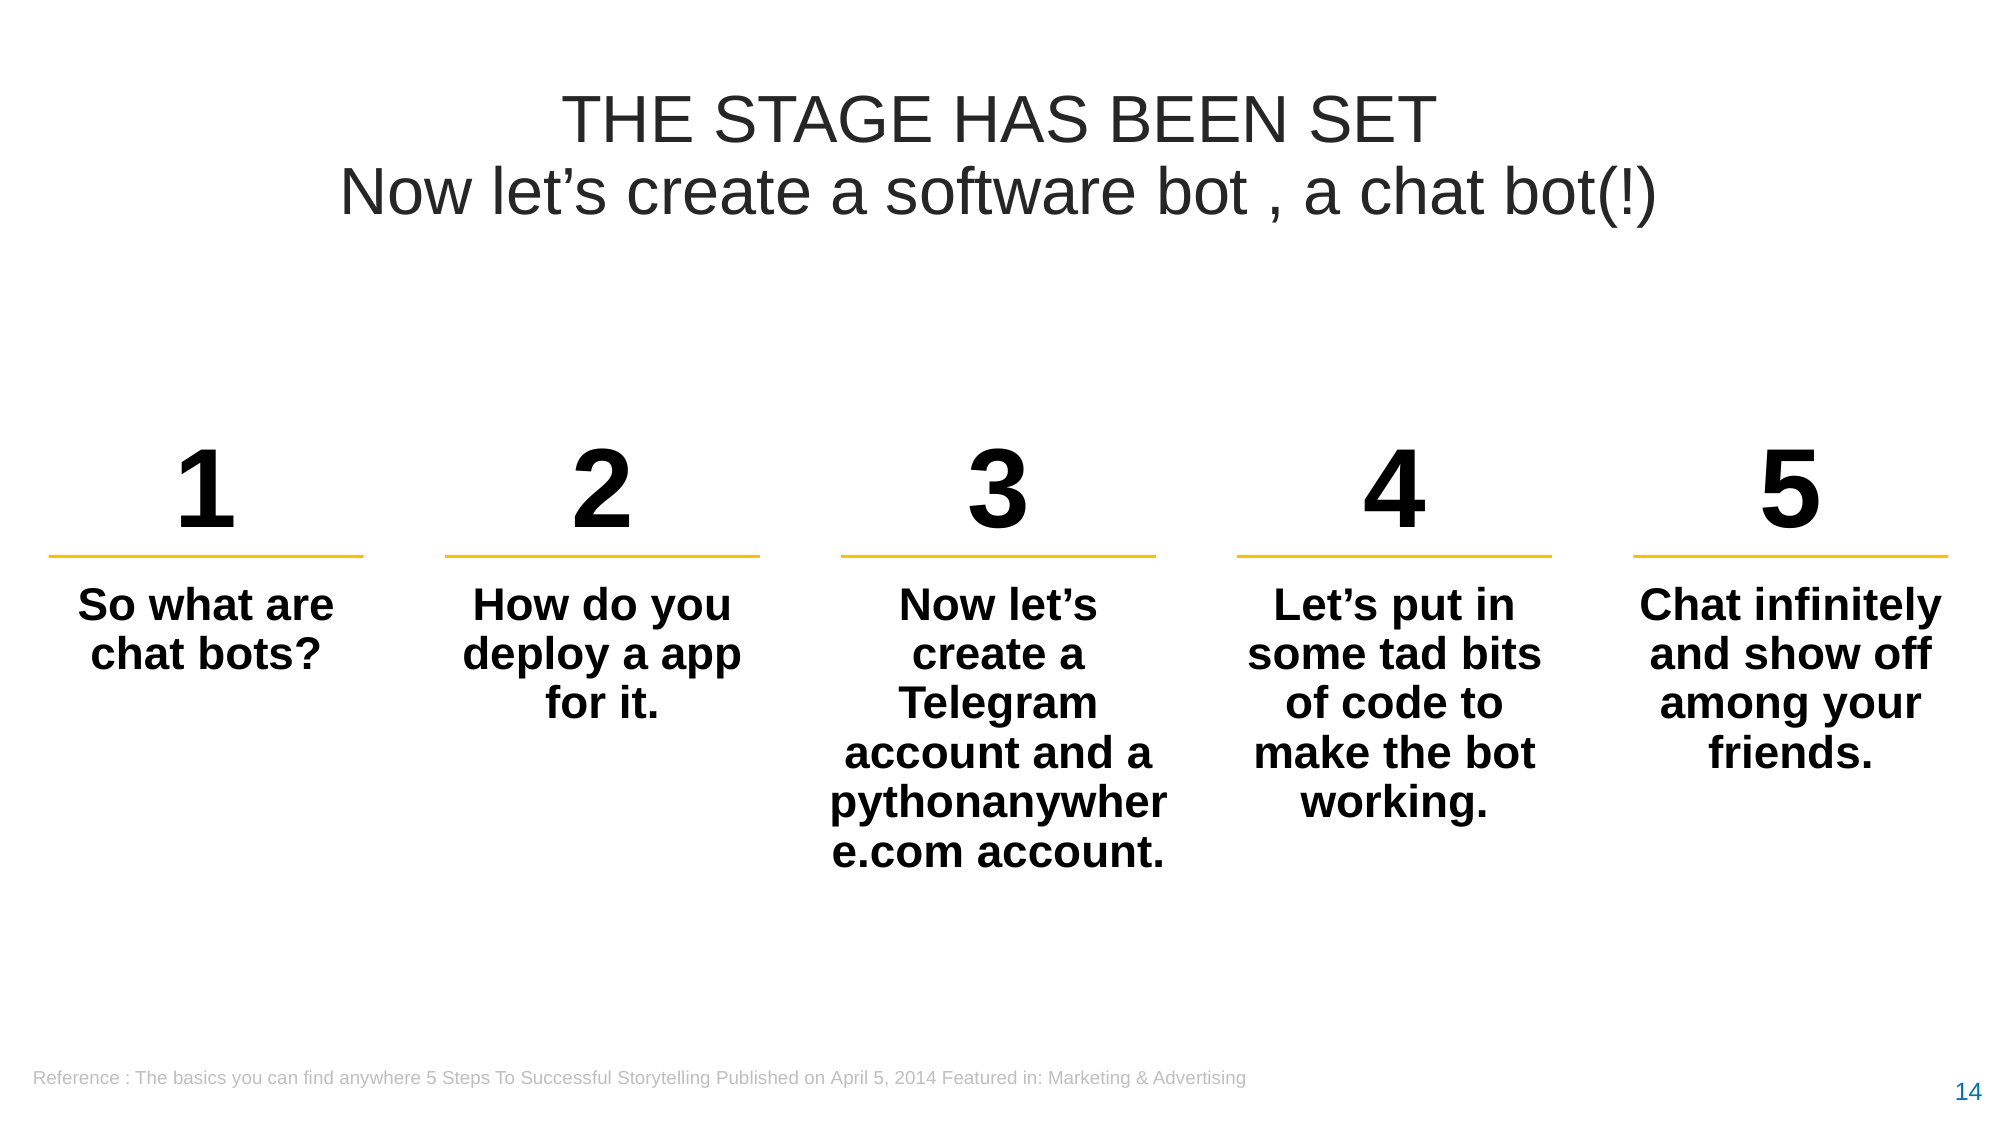

THE STAGE HAS BEEN SET
Now let’s create a software bot , a chat bot(!)
1
2
3
4
5
So what are chat bots?
How do you deploy a app for it.
Now let’s create a Telegram account and a pythonanywhere.com account.
Let’s put in some tad bits of code to make the bot working.
Chat infinitely and show off among your friends.
Reference : The basics you can find anywhere 5 Steps To Successful Storytelling Published on April 5, 2014 Featured in: Marketing & Advertising
14